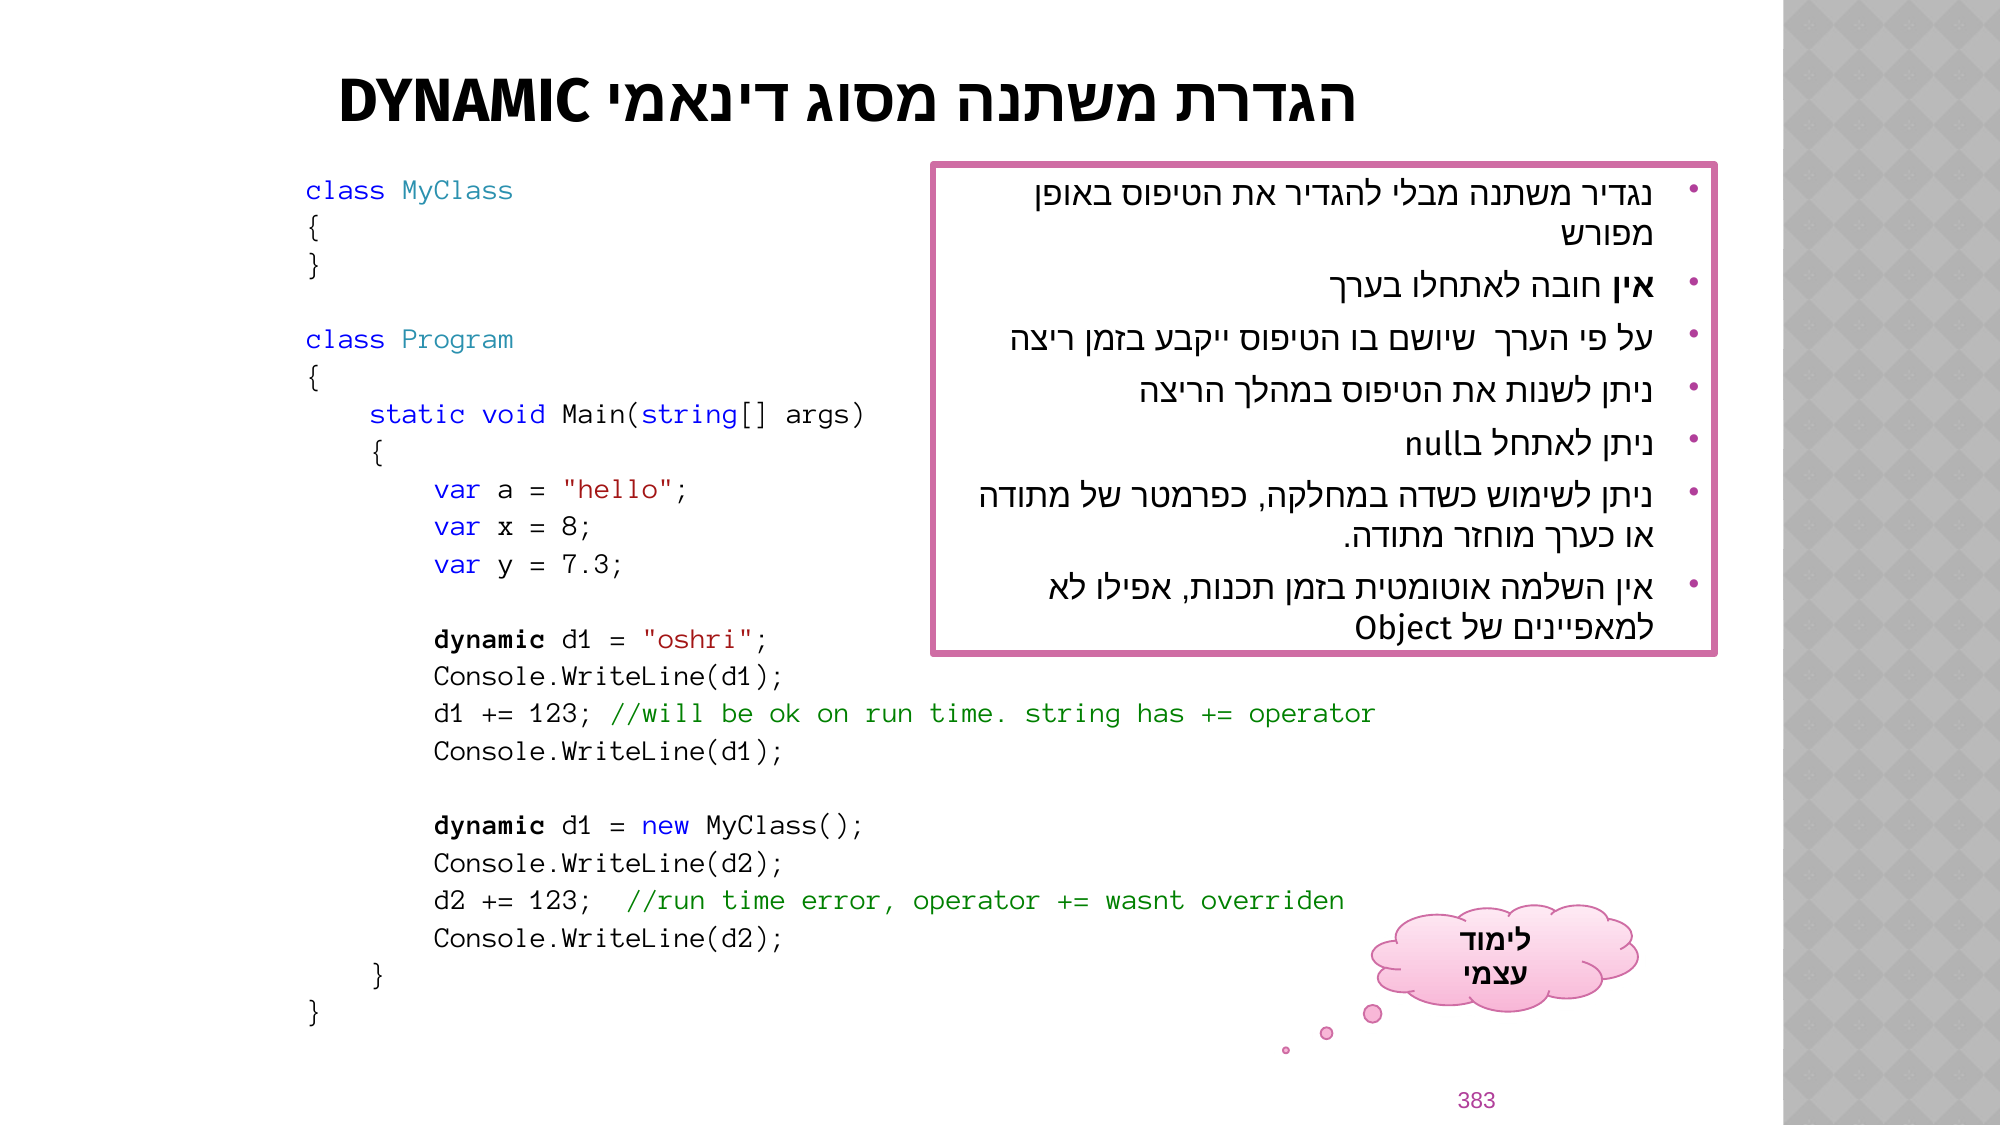

# הגדרת משתנה מסוג דינאמי dynamic
class MyClass
{
}

class Program
{
    static void Main(string[] args)
    {
        var a = "hello";
        var x = 8;
        var y = 7.3;

        dynamic d1 = "oshri";
        Console.WriteLine(d1);
        d1 += 123; //will be ok on run time. string has += operator
        Console.WriteLine(d1);

        dynamic d1 = new MyClass();
        Console.WriteLine(d2);
        d2 += 123;  //run time error, operator += wasnt overriden
        Console.WriteLine(d2);
    }
}
נגדיר משתנה מבלי להגדיר את הטיפוס באופן מפורש
אין חובה לאתחלו בערך
על פי הערך  שיושם בו הטיפוס ייקבע בזמן ריצה
ניתן לשנות את הטיפוס במהלך הריצה
ניתן לאתחל בnull
ניתן לשימוש כשדה במחלקה, כפרמטר של מתודה או כערך מוחזר מתודה.
אין השלמה אוטומטית בזמן תכנות, אפילו לא למאפיינים של Object
לימוד עצמי
383